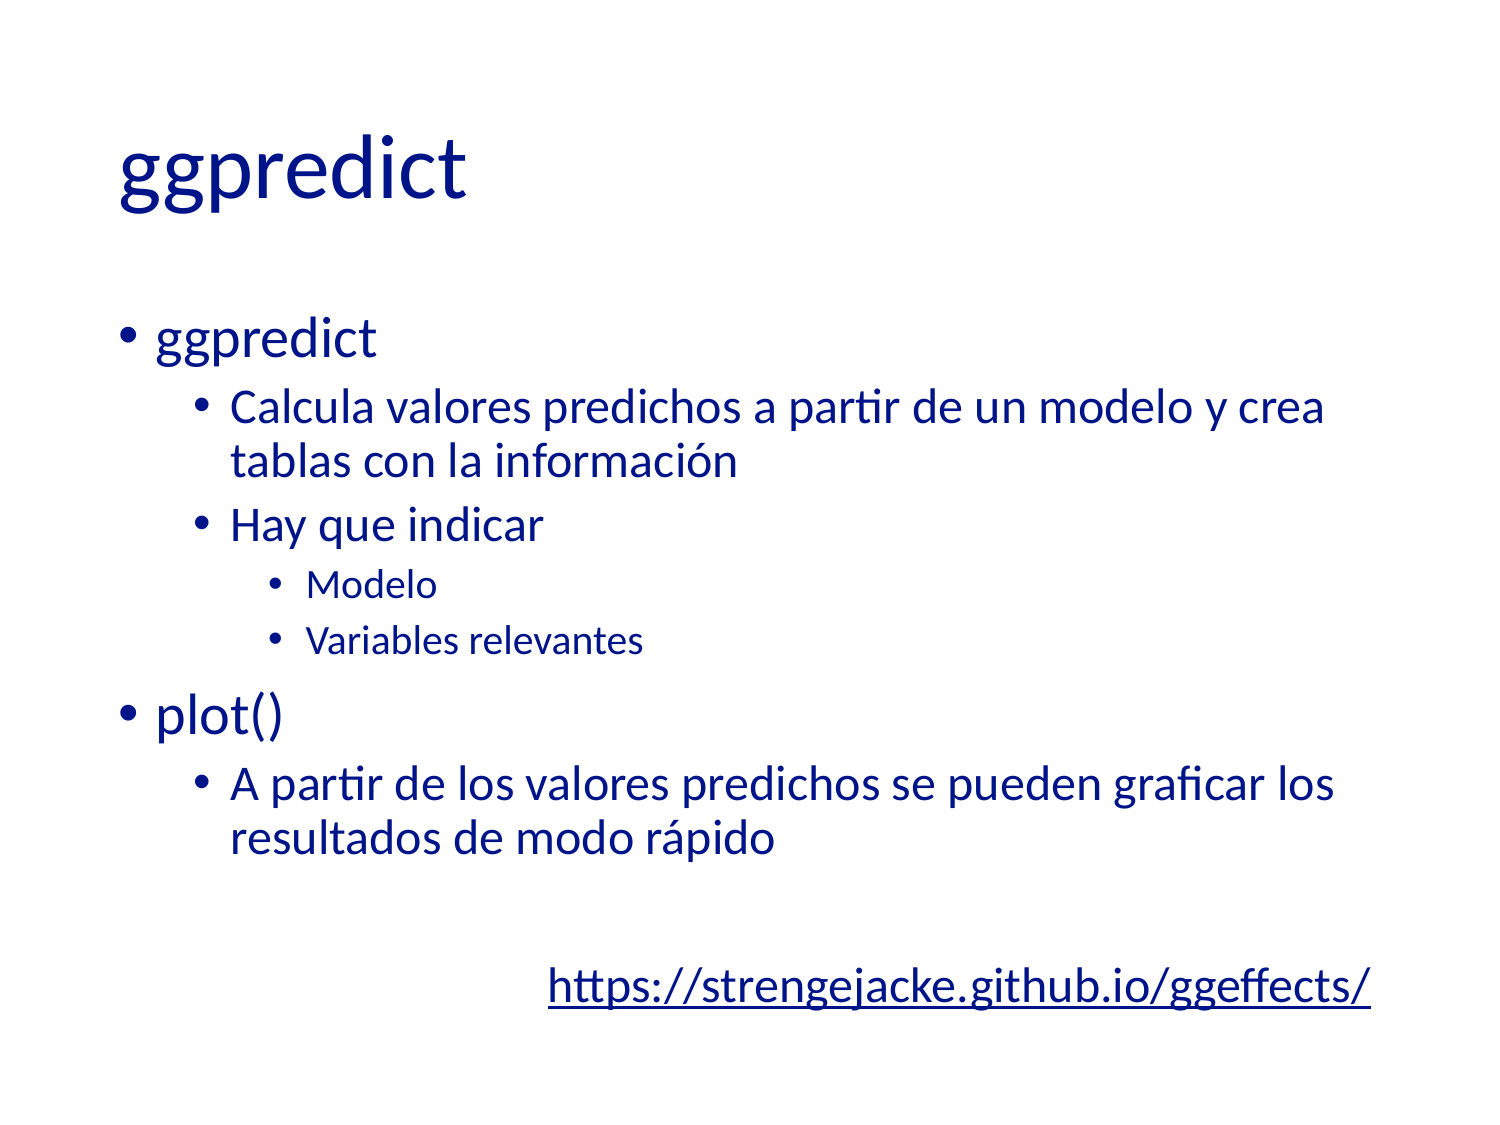

# ggpredict
ggpredict
Calcula valores predichos a partir de un modelo y crea tablas con la información
Hay que indicar
Modelo
Variables relevantes
plot()
A partir de los valores predichos se pueden graficar los resultados de modo rápido

https://strengejacke.github.io/ggeffects/